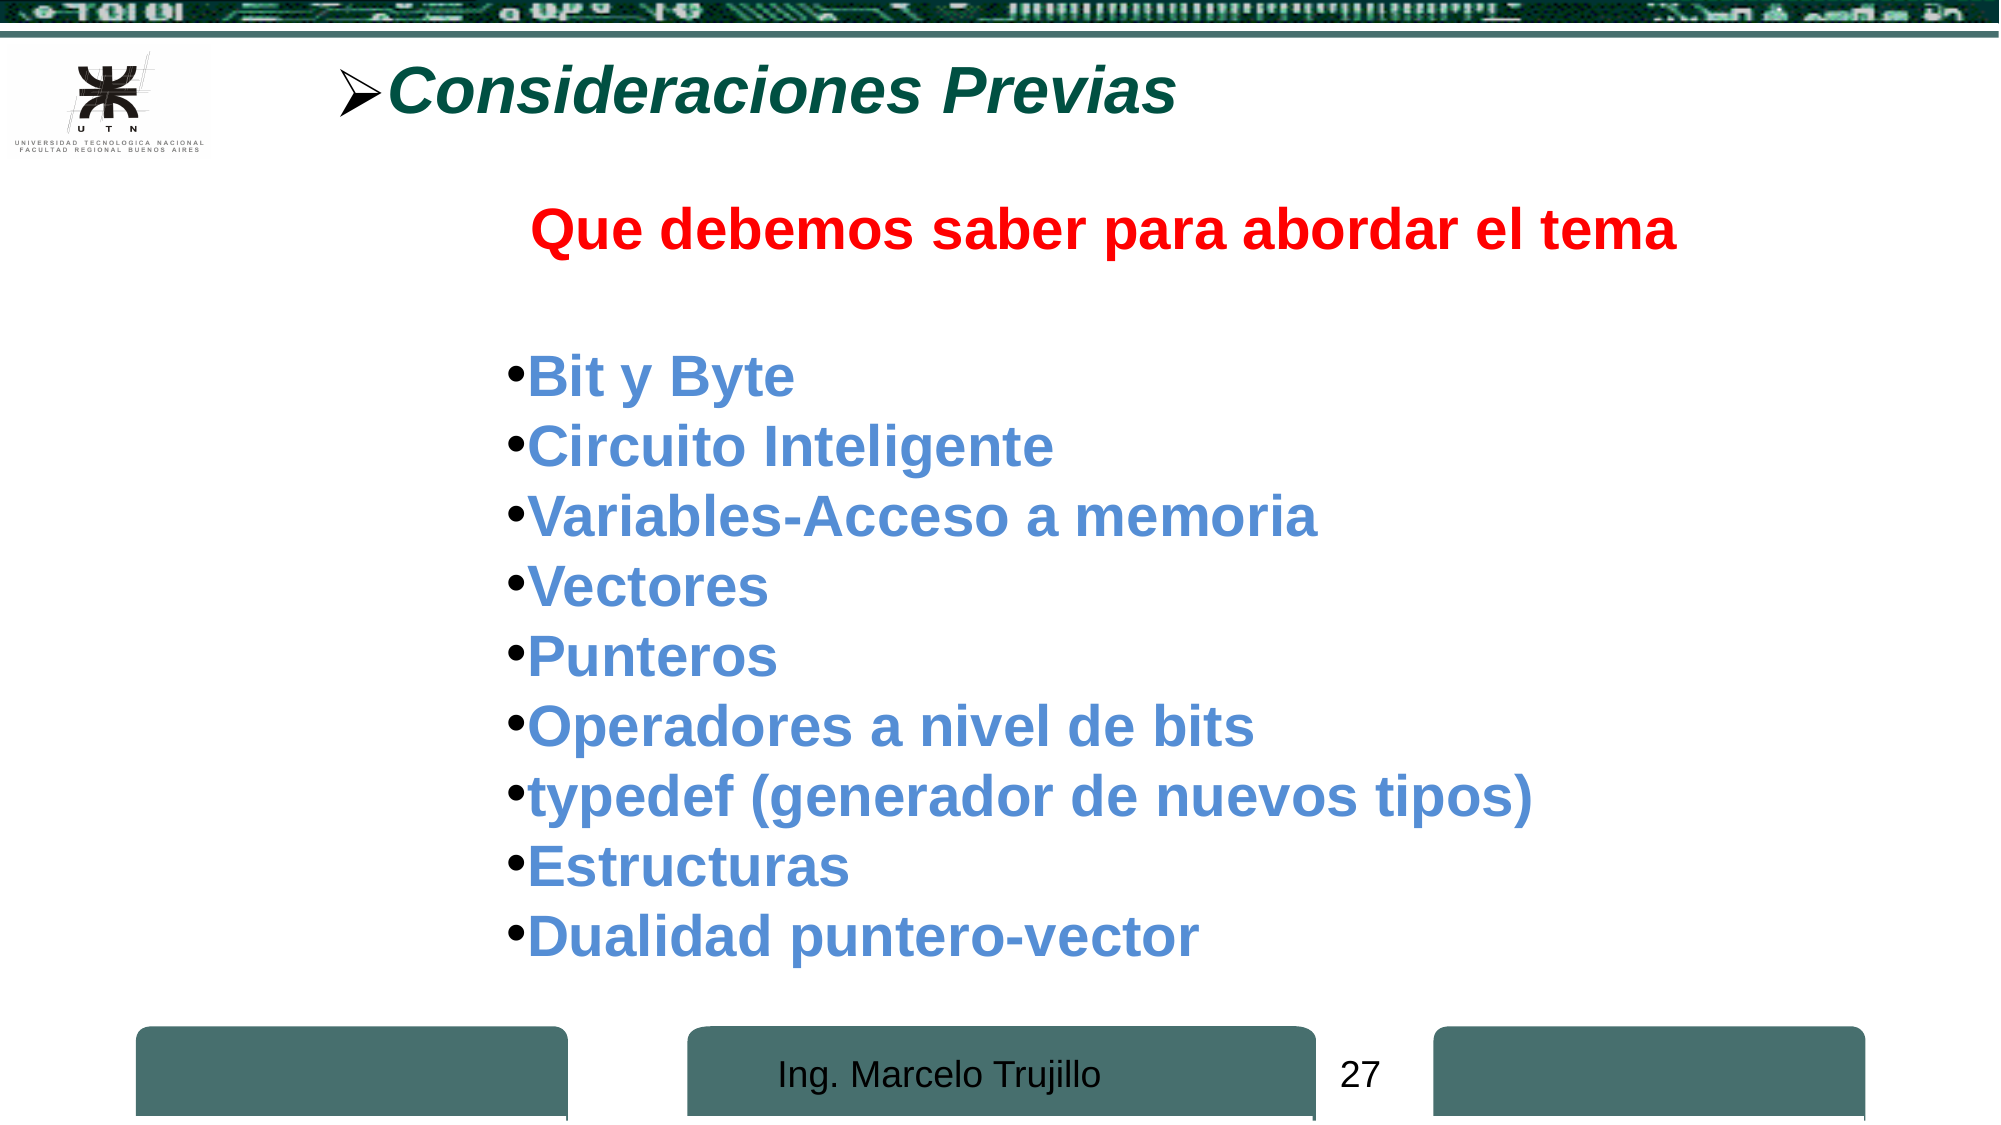

Consideraciones Previas
Que debemos saber para abordar el tema
Bit y Byte
Circuito Inteligente
Variables-Acceso a memoria
Vectores
Punteros
Operadores a nivel de bits
typedef (generador de nuevos tipos)
Estructuras
Dualidad puntero-vector
Ing. Marcelo Trujillo
27